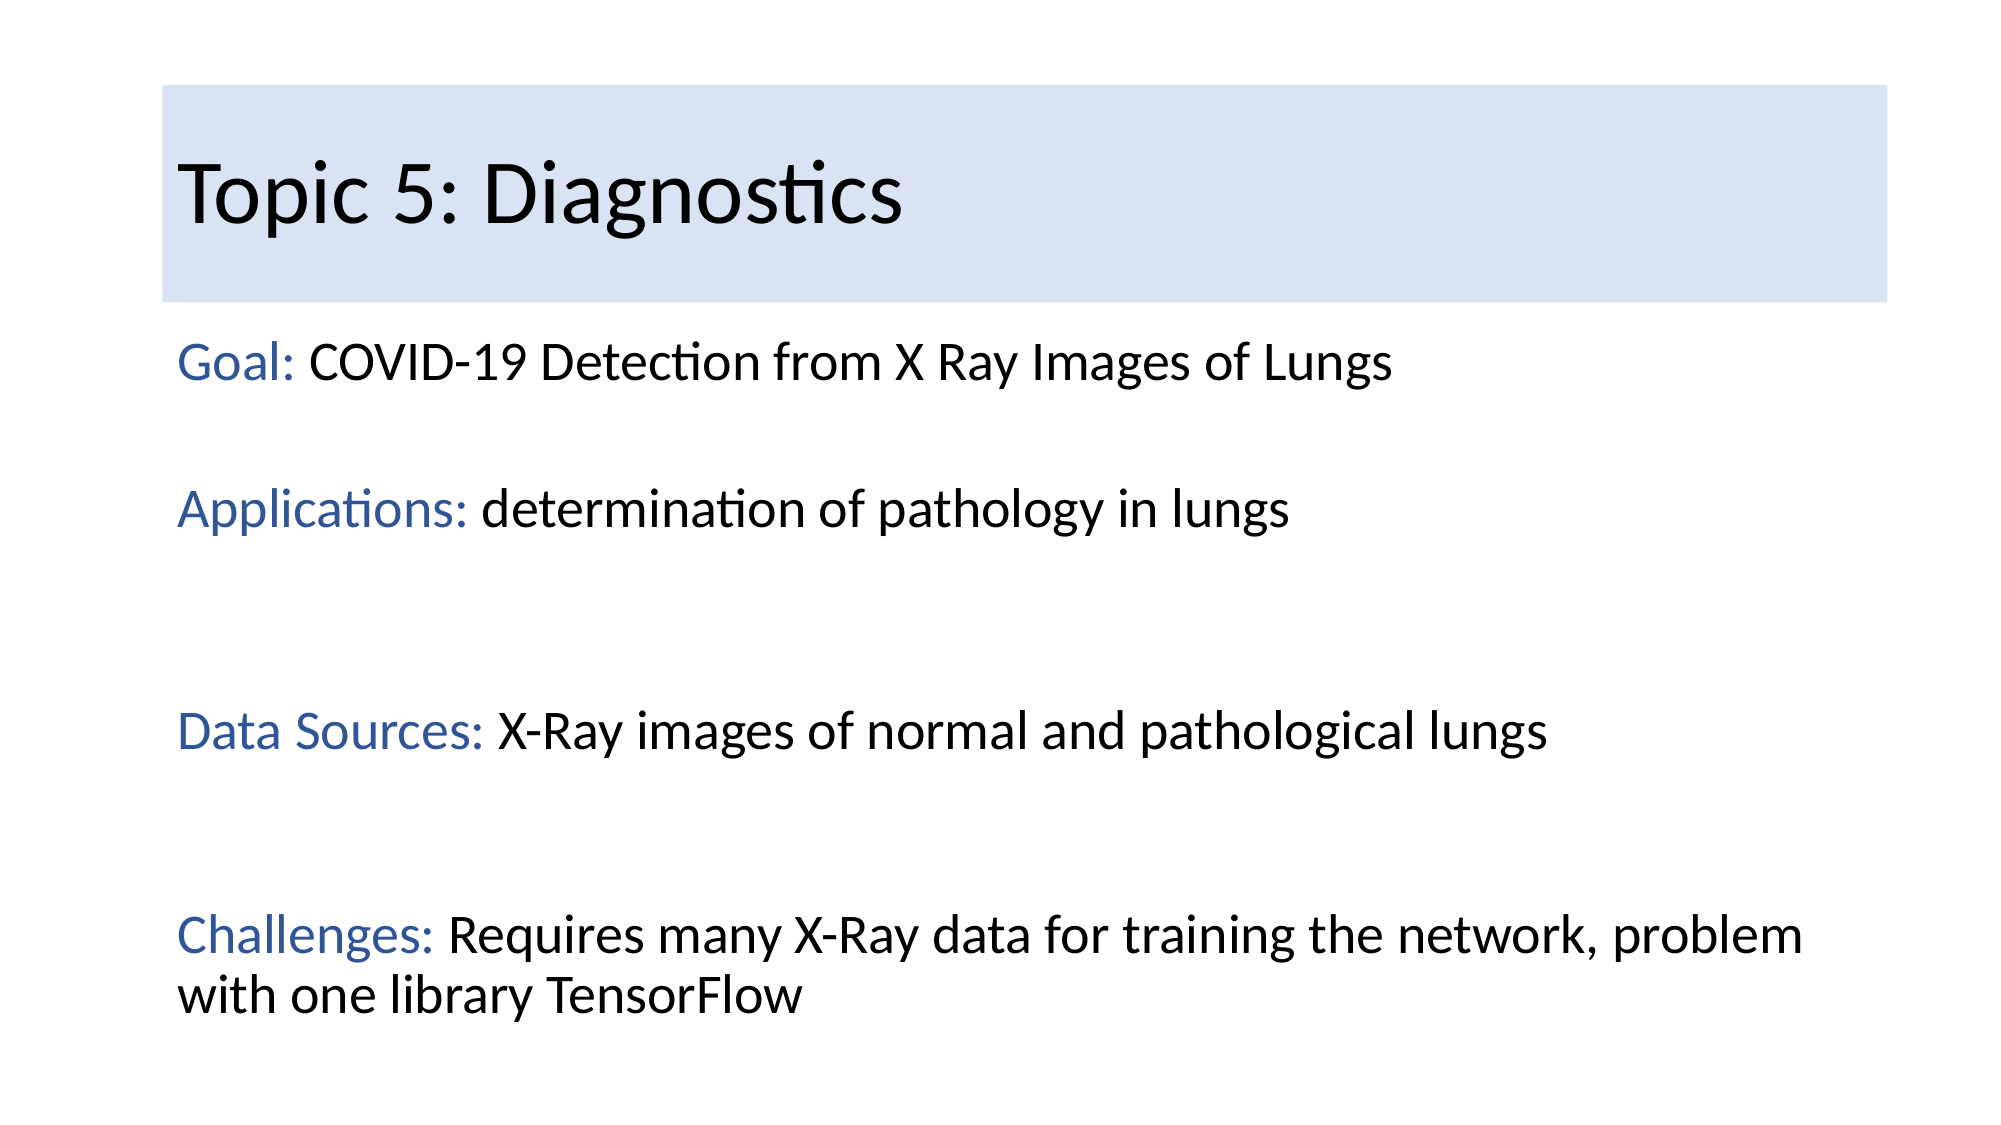

Topic 5: Diagnostics
Goal: COVID-19 Detection from X Ray Images of Lungs
Applications: determination of pathology in lungs

Data Sources: X-Ray images of normal and pathological lungs

Challenges: Requires many X-Ray data for training the network, problem with one library TensorFlow